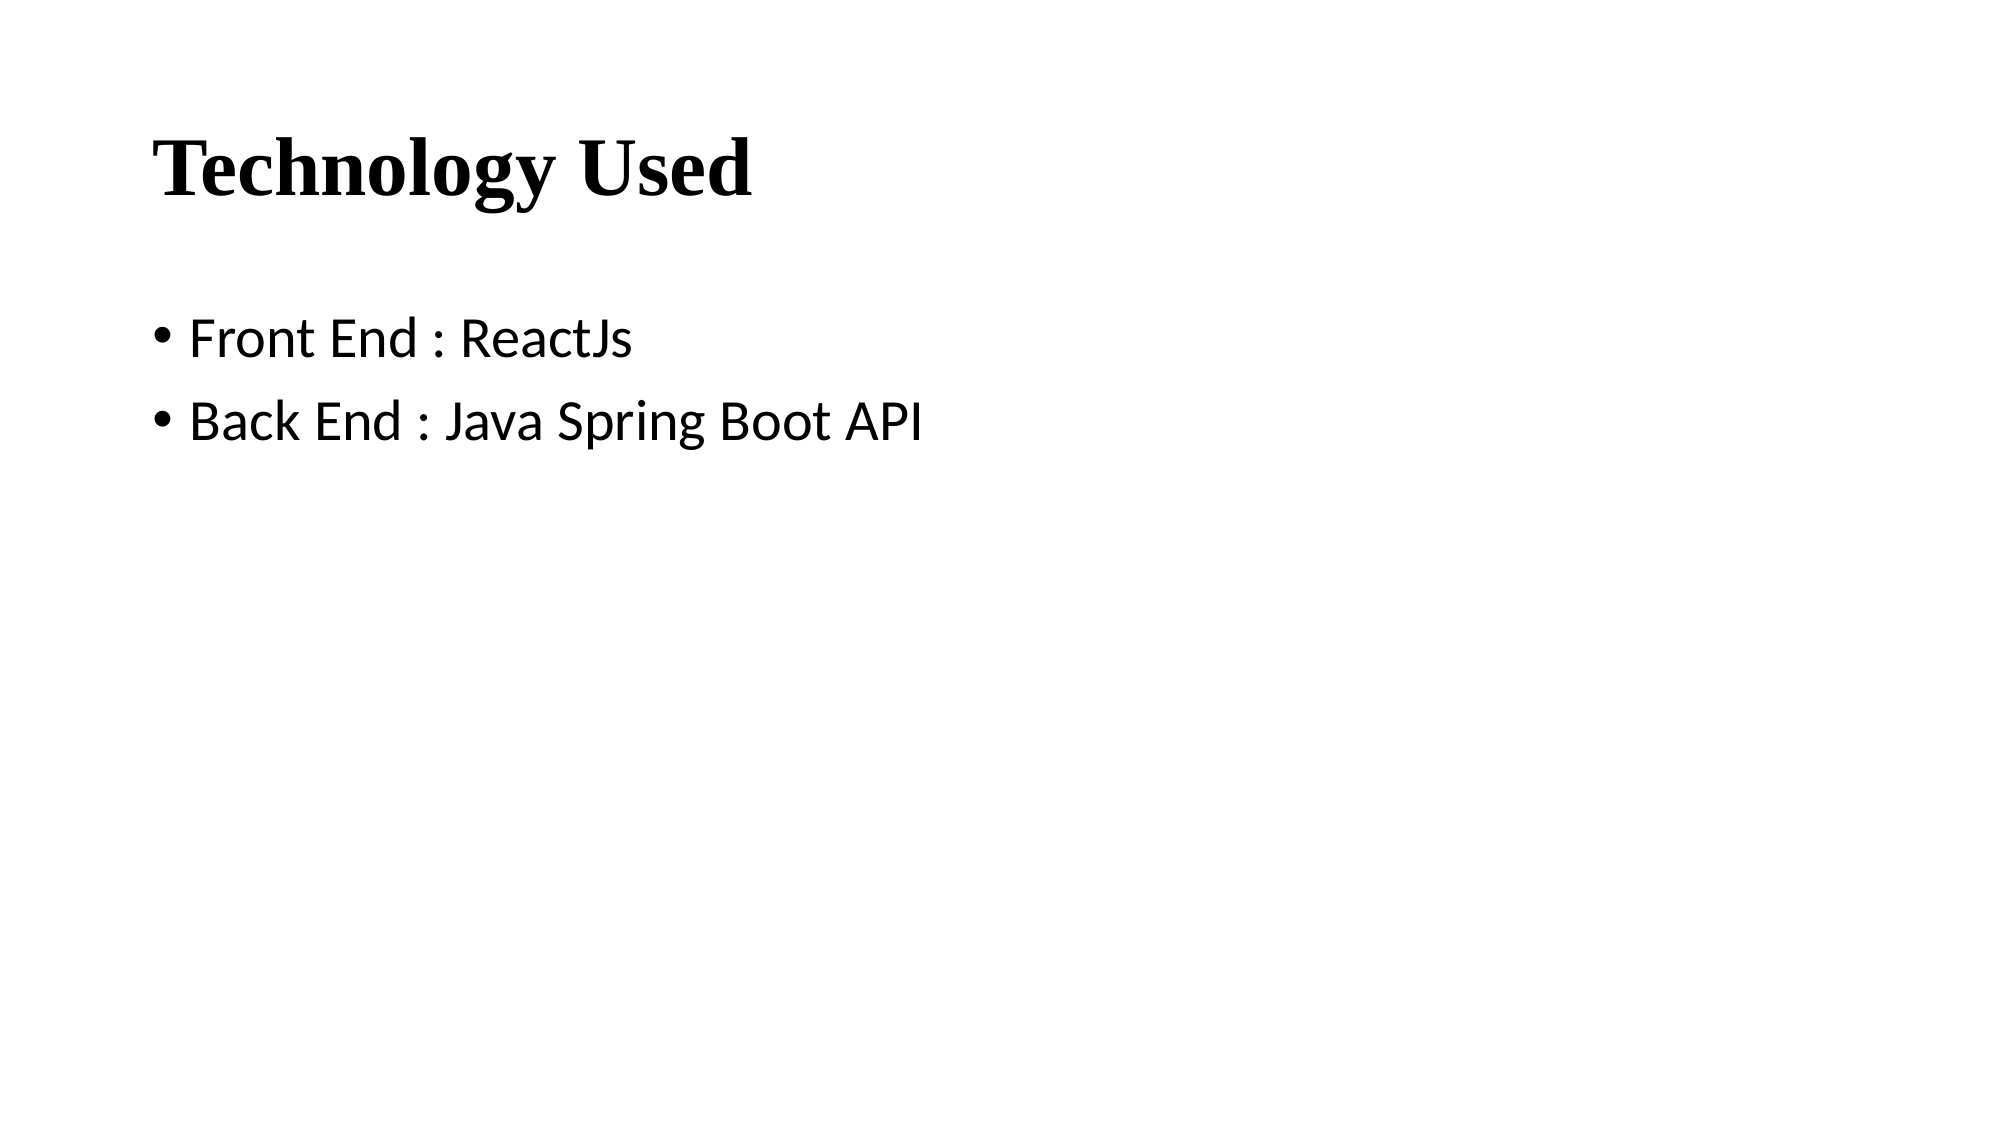

# Technology Used
Front End : ReactJs
Back End : Java Spring Boot API